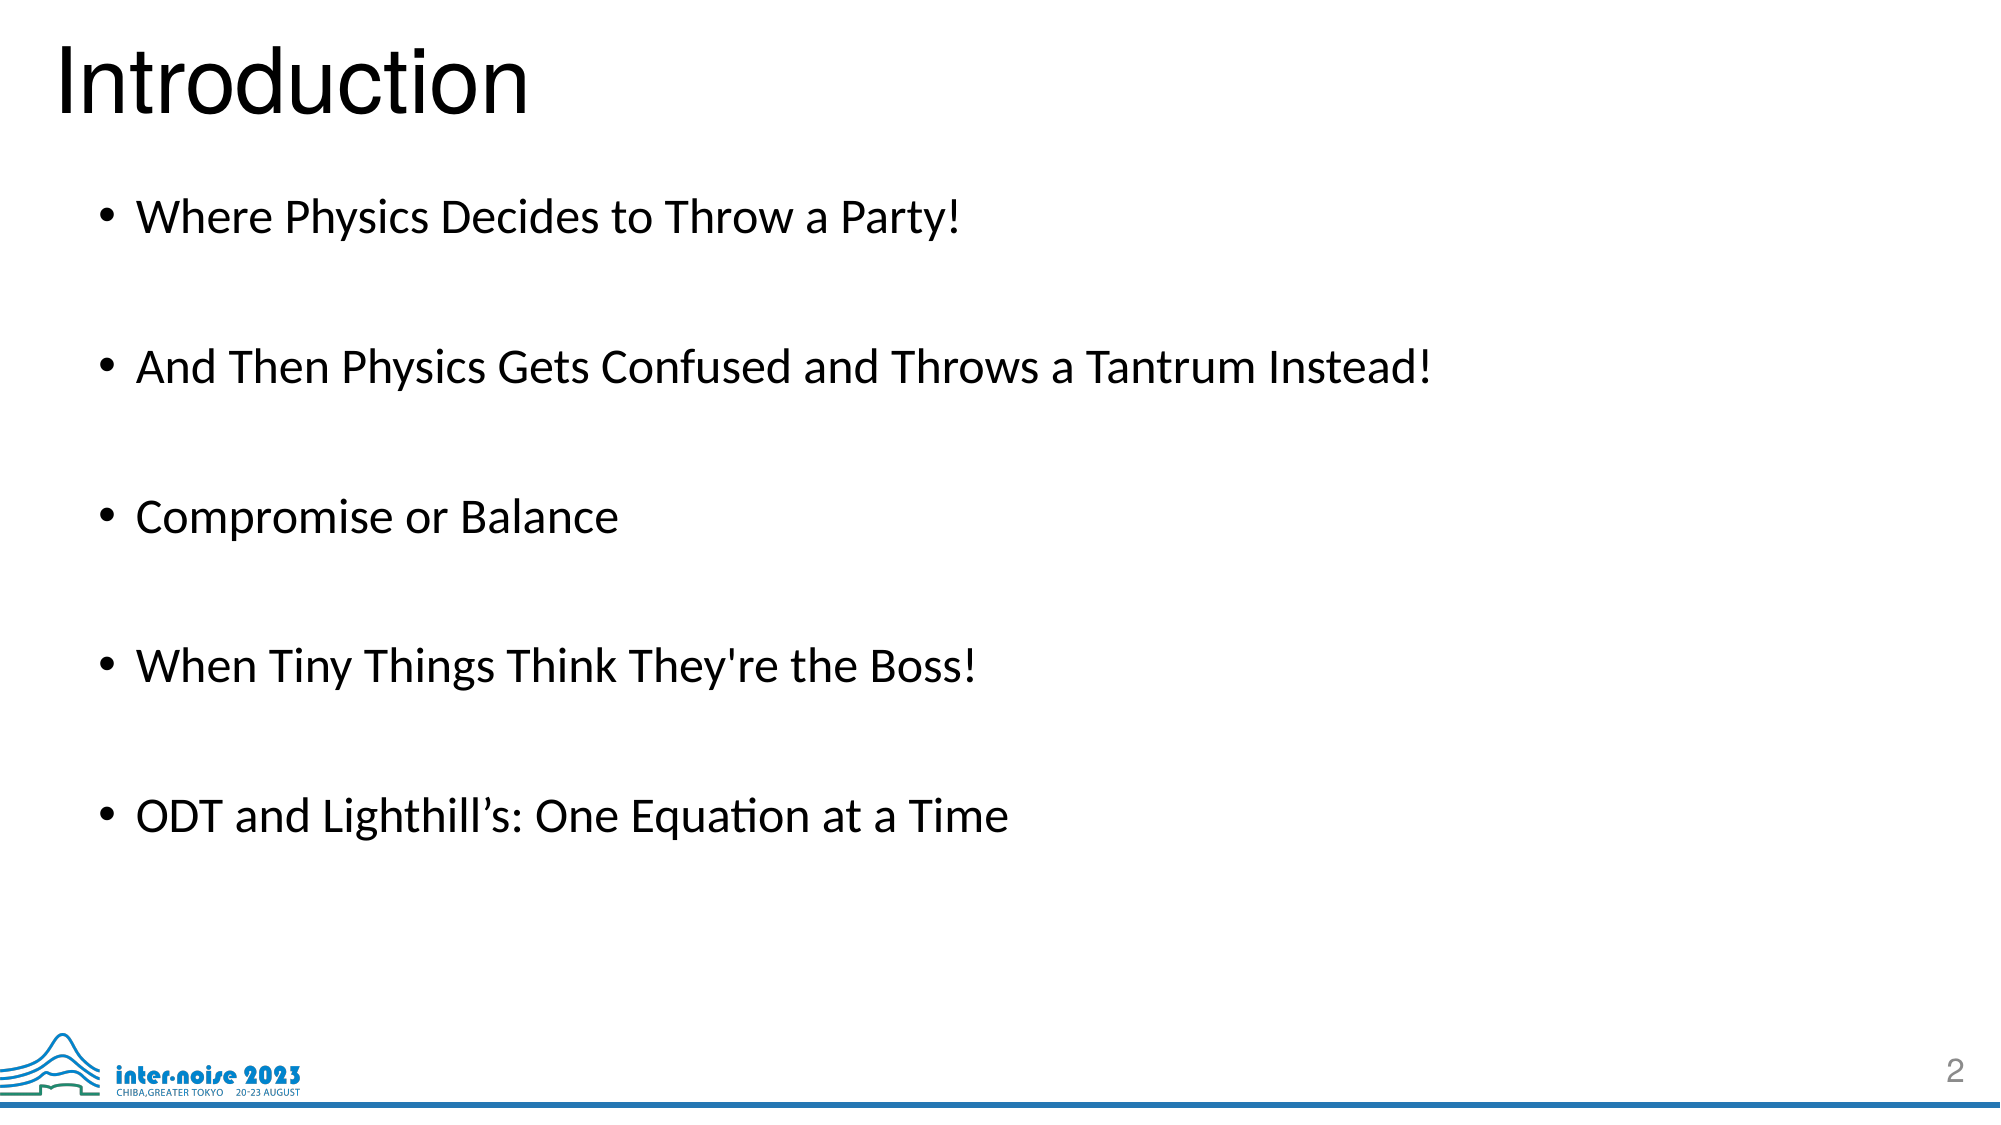

# Introduction
Where Physics Decides to Throw a Party!

And Then Physics Gets Confused and Throws a Tantrum Instead!

Compromise or Balance

When Tiny Things Think They're the Boss!

ODT and Lighthill’s: One Equation at a Time
2